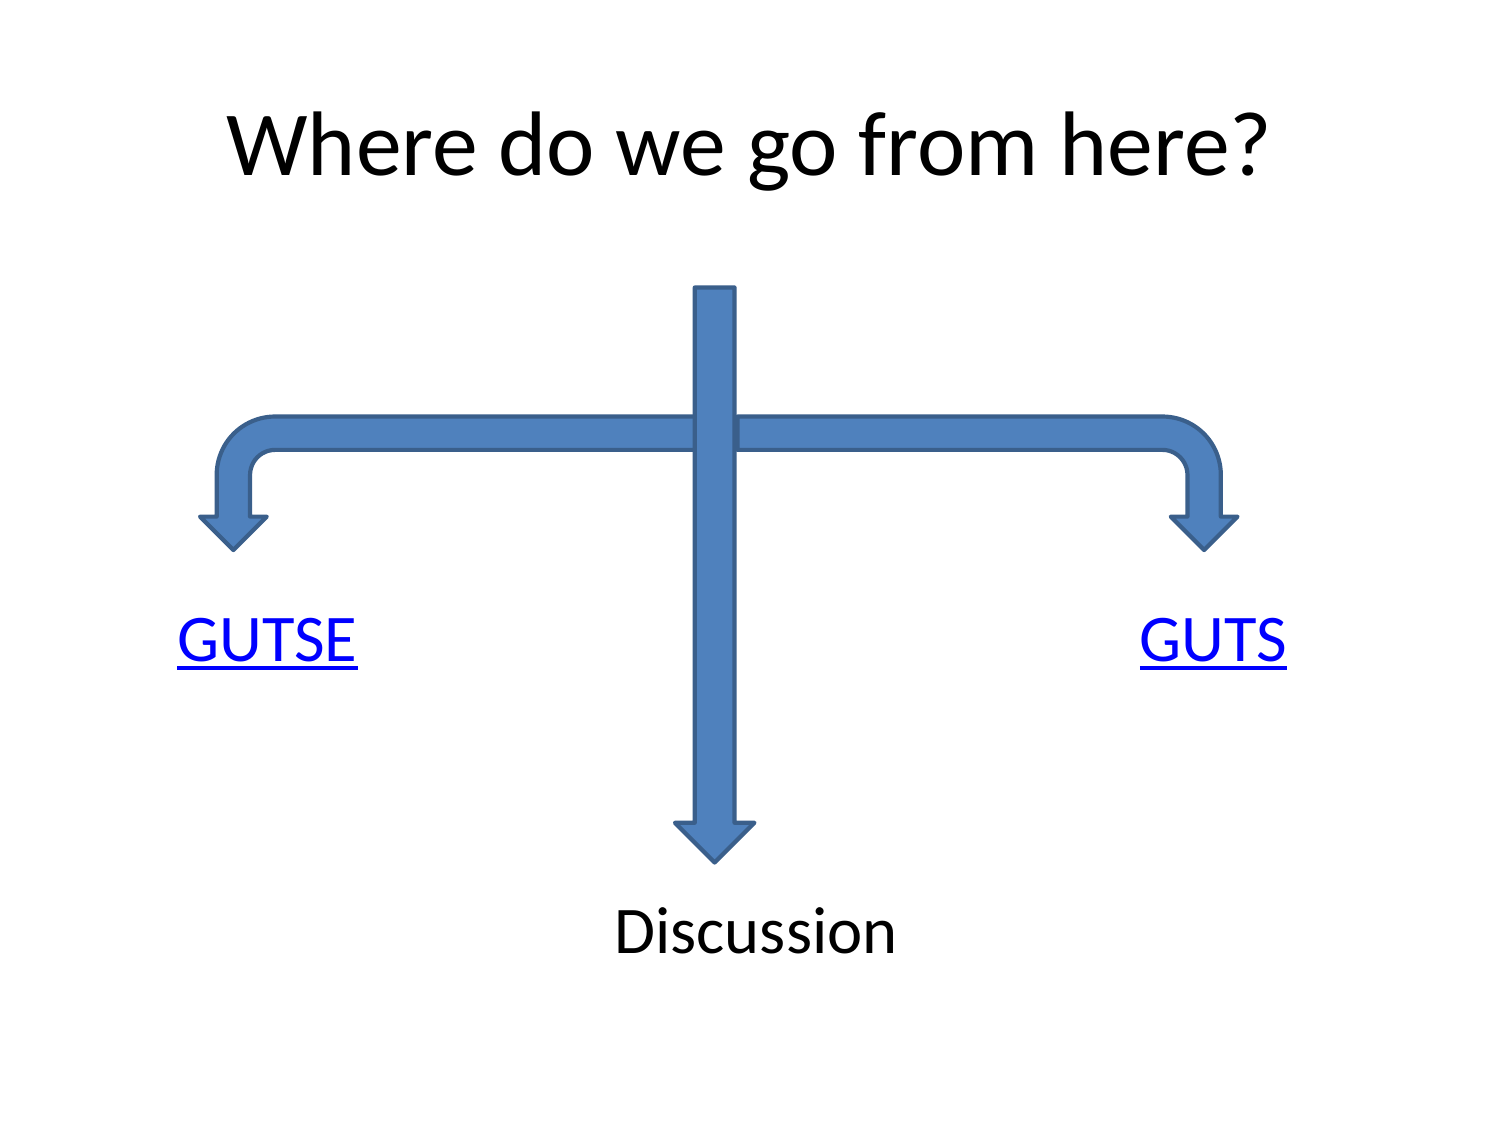

# Where do we go from here?

GUTSE
GUTS
Discussion